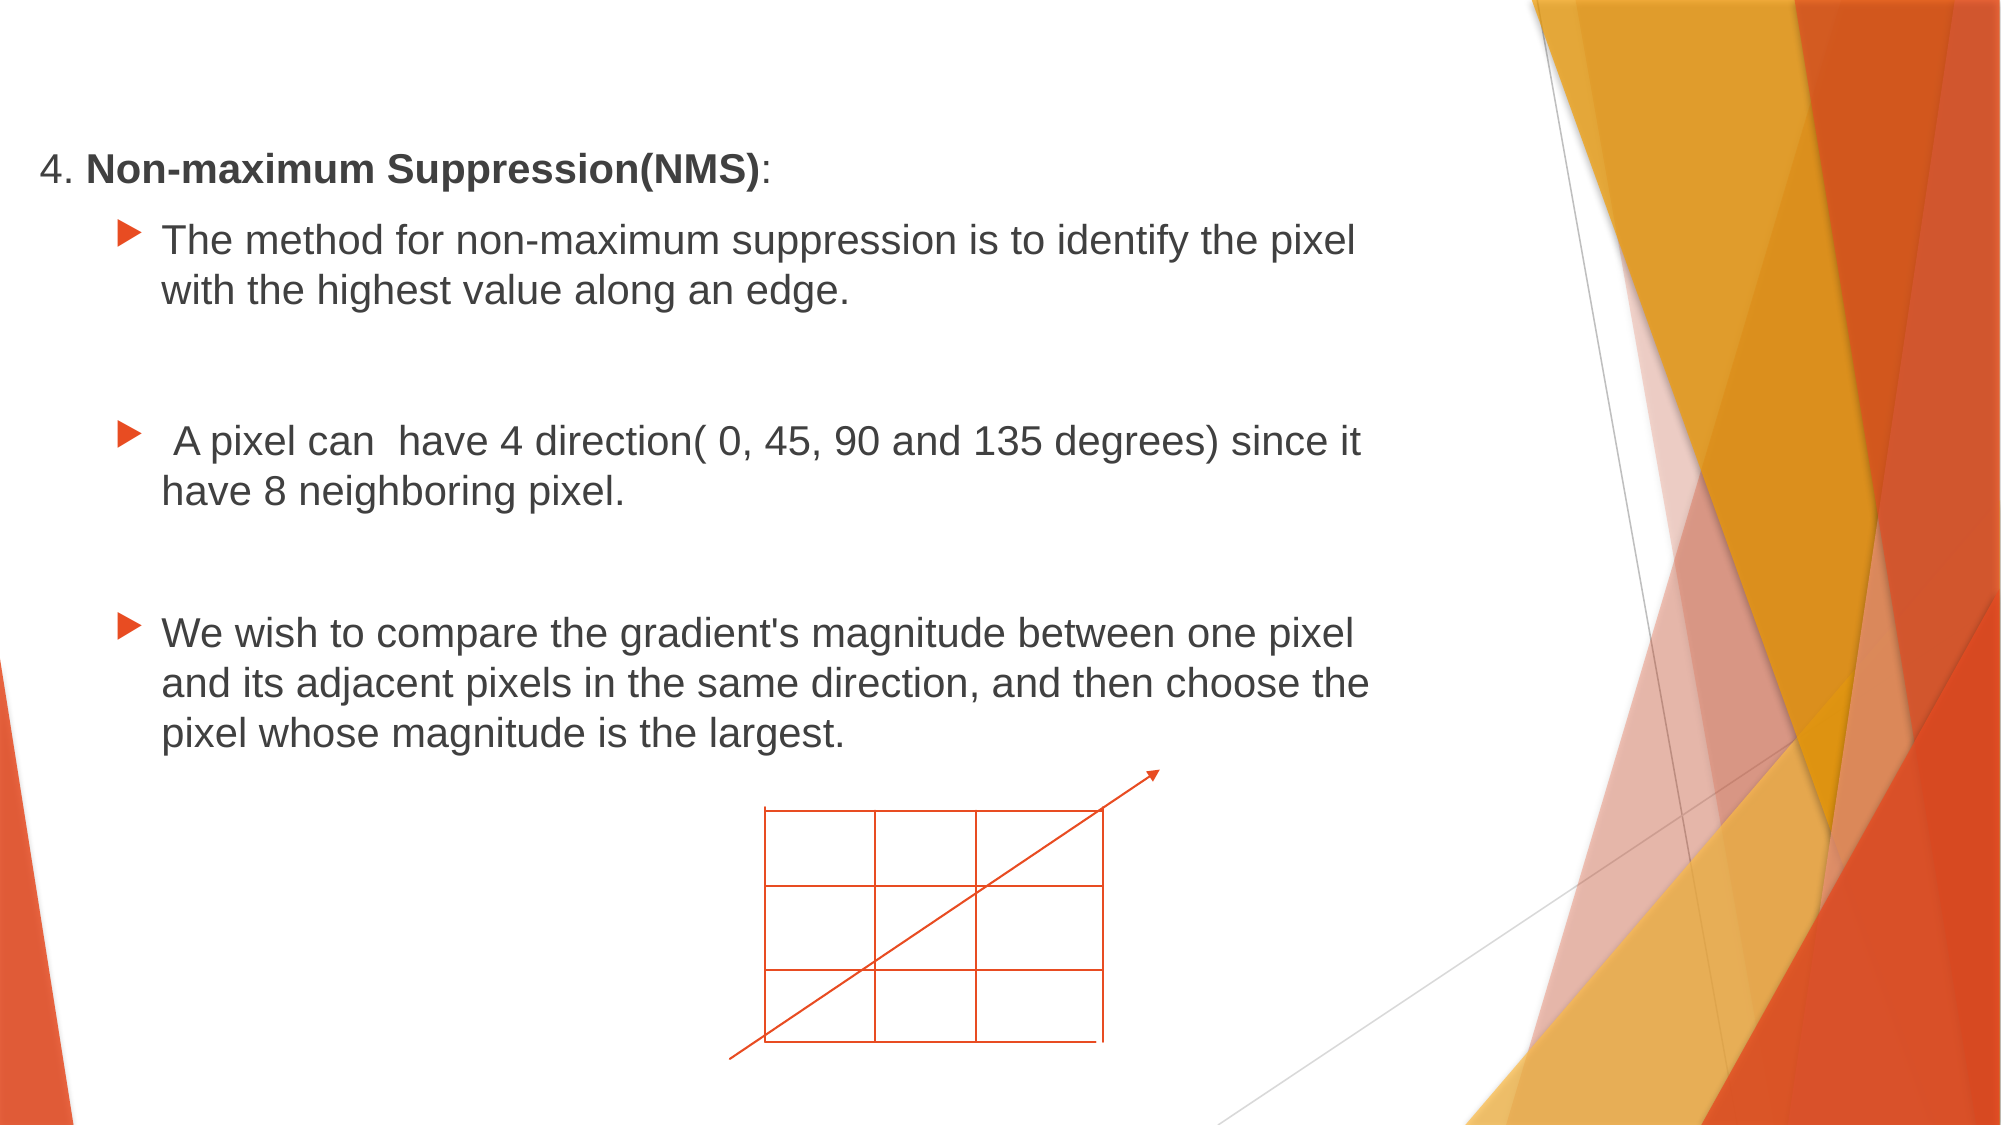

4. Non-maximum Suppression(NMS):
The method for non-maximum suppression is to identify the pixel with the highest value along an edge.

 A pixel can  have 4 direction( 0, 45, 90 and 135 degrees) since it have 8 neighboring pixel.

We wish to compare the gradient's magnitude between one pixel and its adjacent pixels in the same direction, and then choose the pixel whose magnitude is the largest.